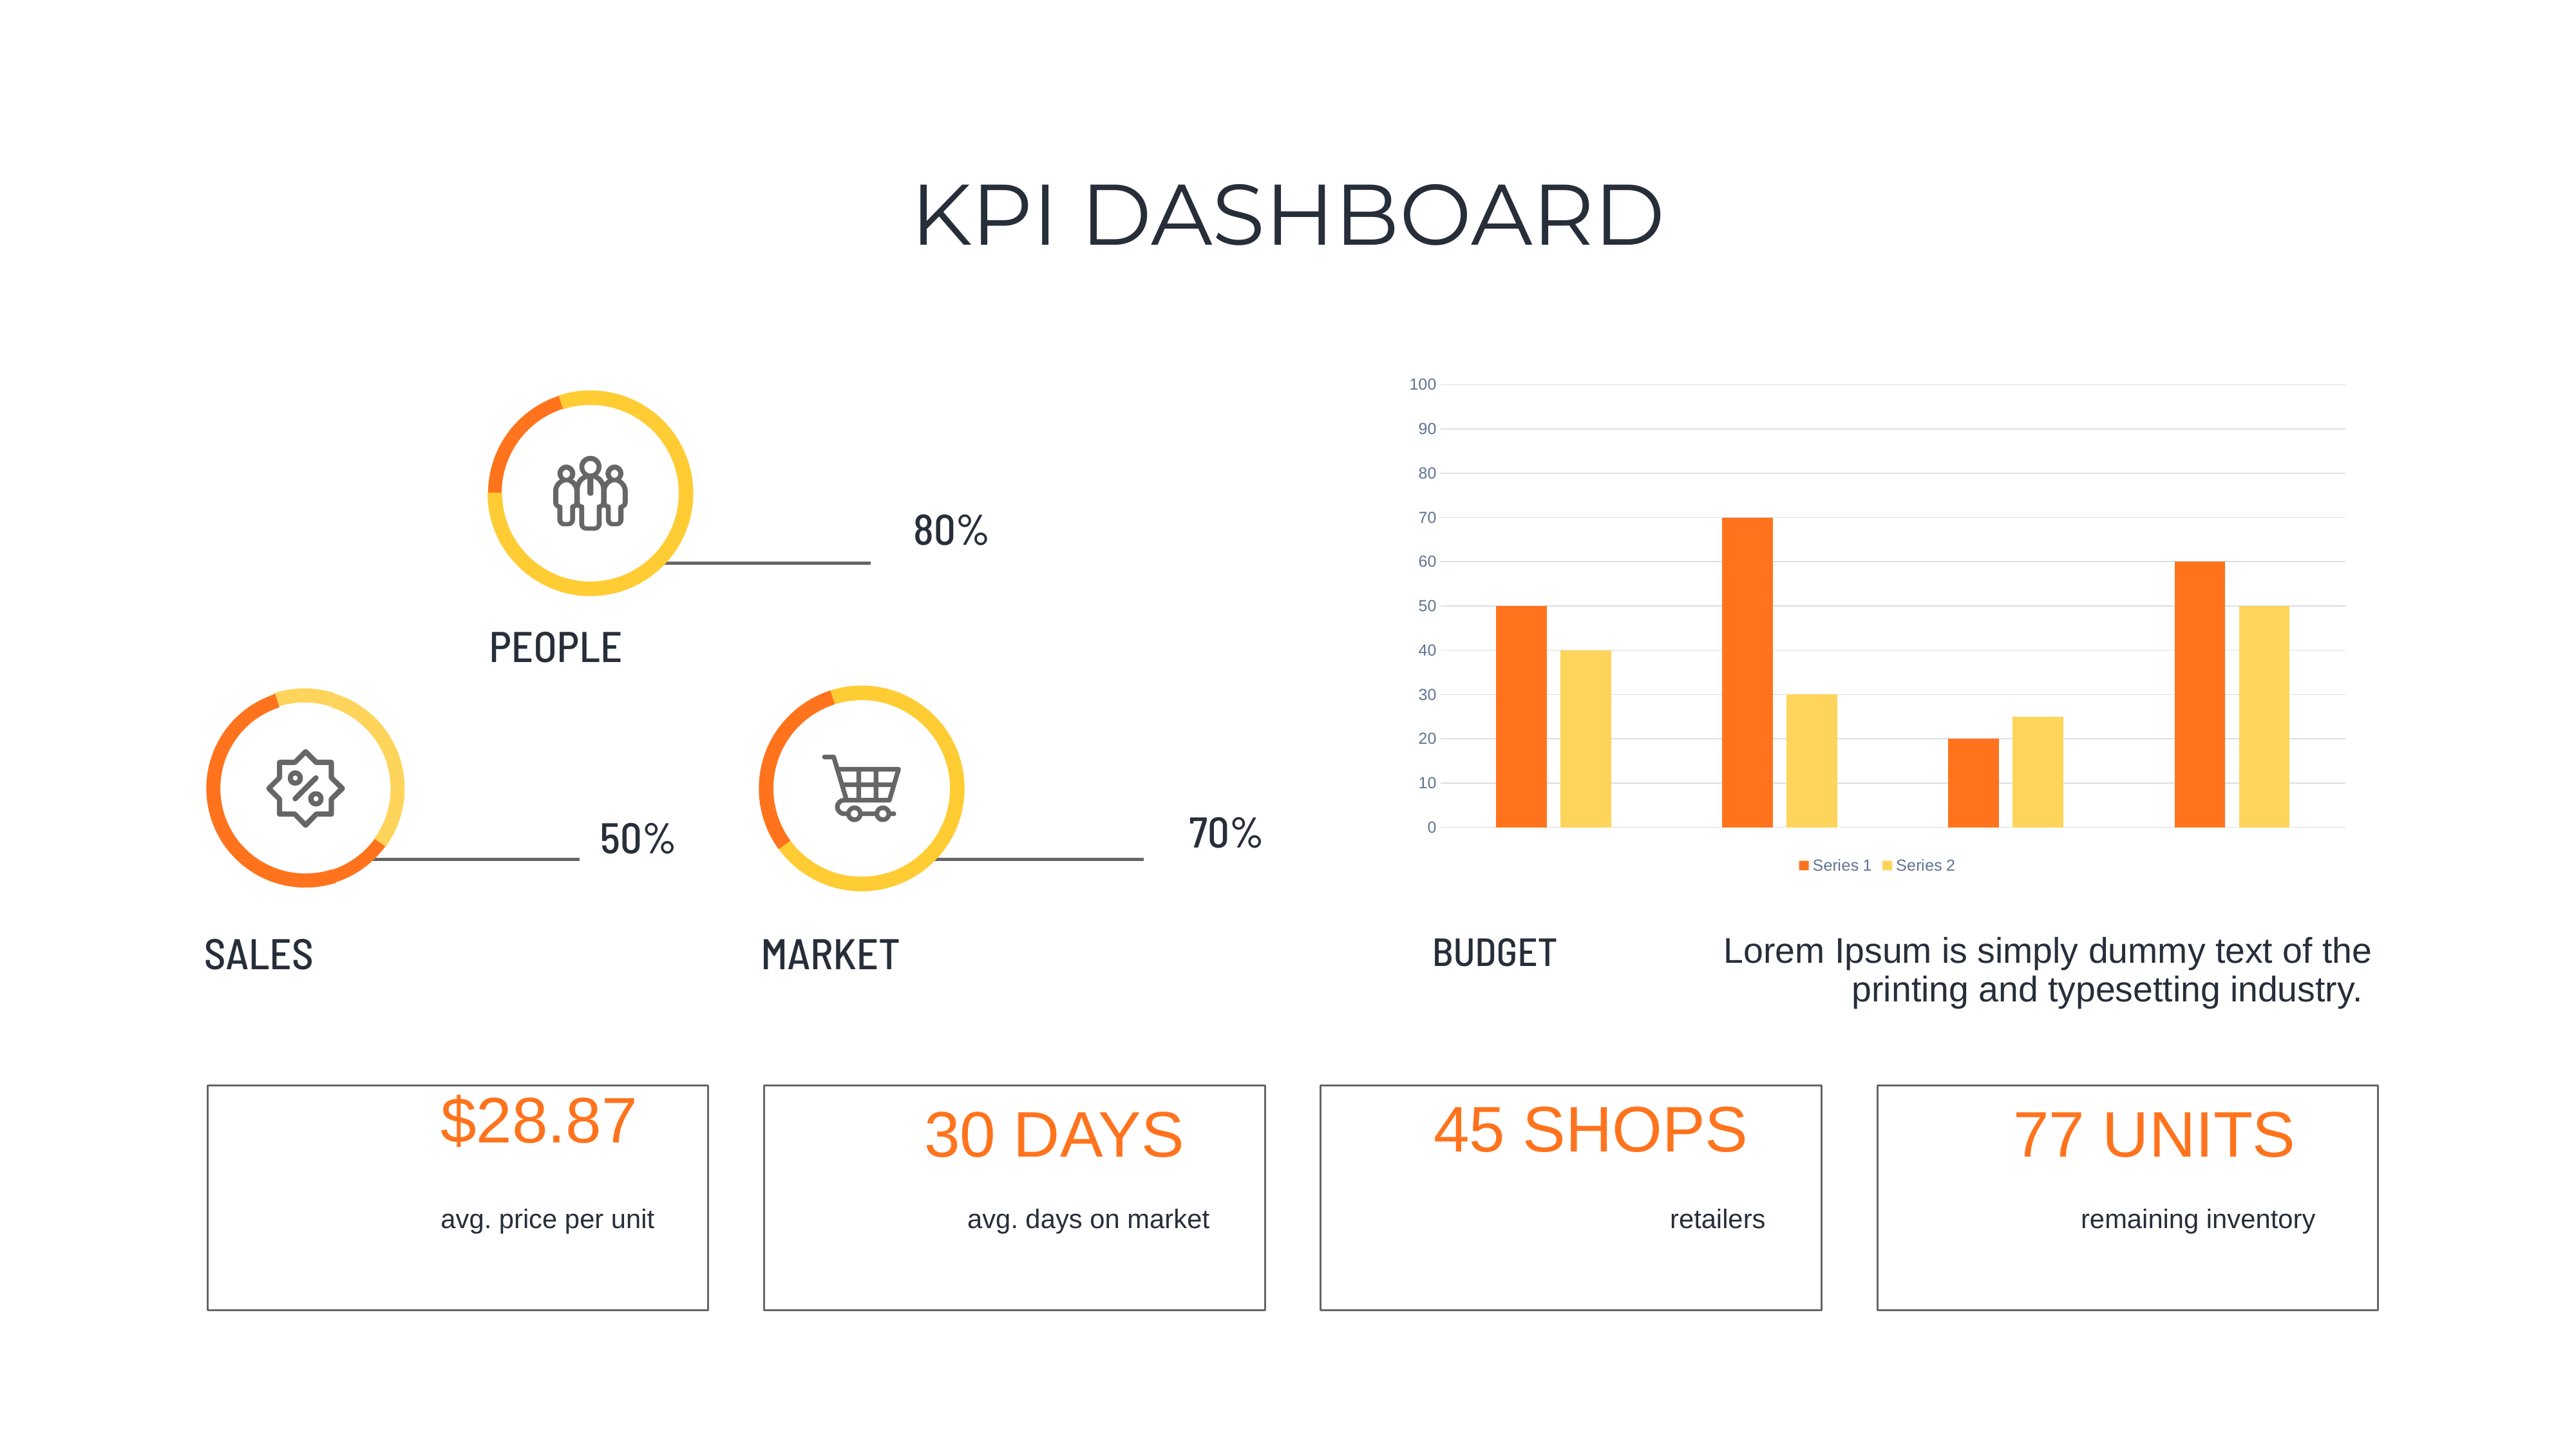

# KPI DASHBOARD

### Chart

| Category | Series 1 | Series 2 |
|---|---|---|
| Category 1 | 50.0 | 40.0 |
| Category 2 | 70.0 | 30.0 |
| Category 3 | 20.0 | 25.0 |
| Category 4 | 60.0 | 50.0 |

80%
PEOPLE

70%
50%

SALES
MARKET
Lorem Ipsum is simply dummy text of the printing and typesetting industry.
BUDGET
$28.87
45 SHOPS
30 DAYS
77 UNITS

avg. price per unit
avg. days on market
retailers
remaining inventory